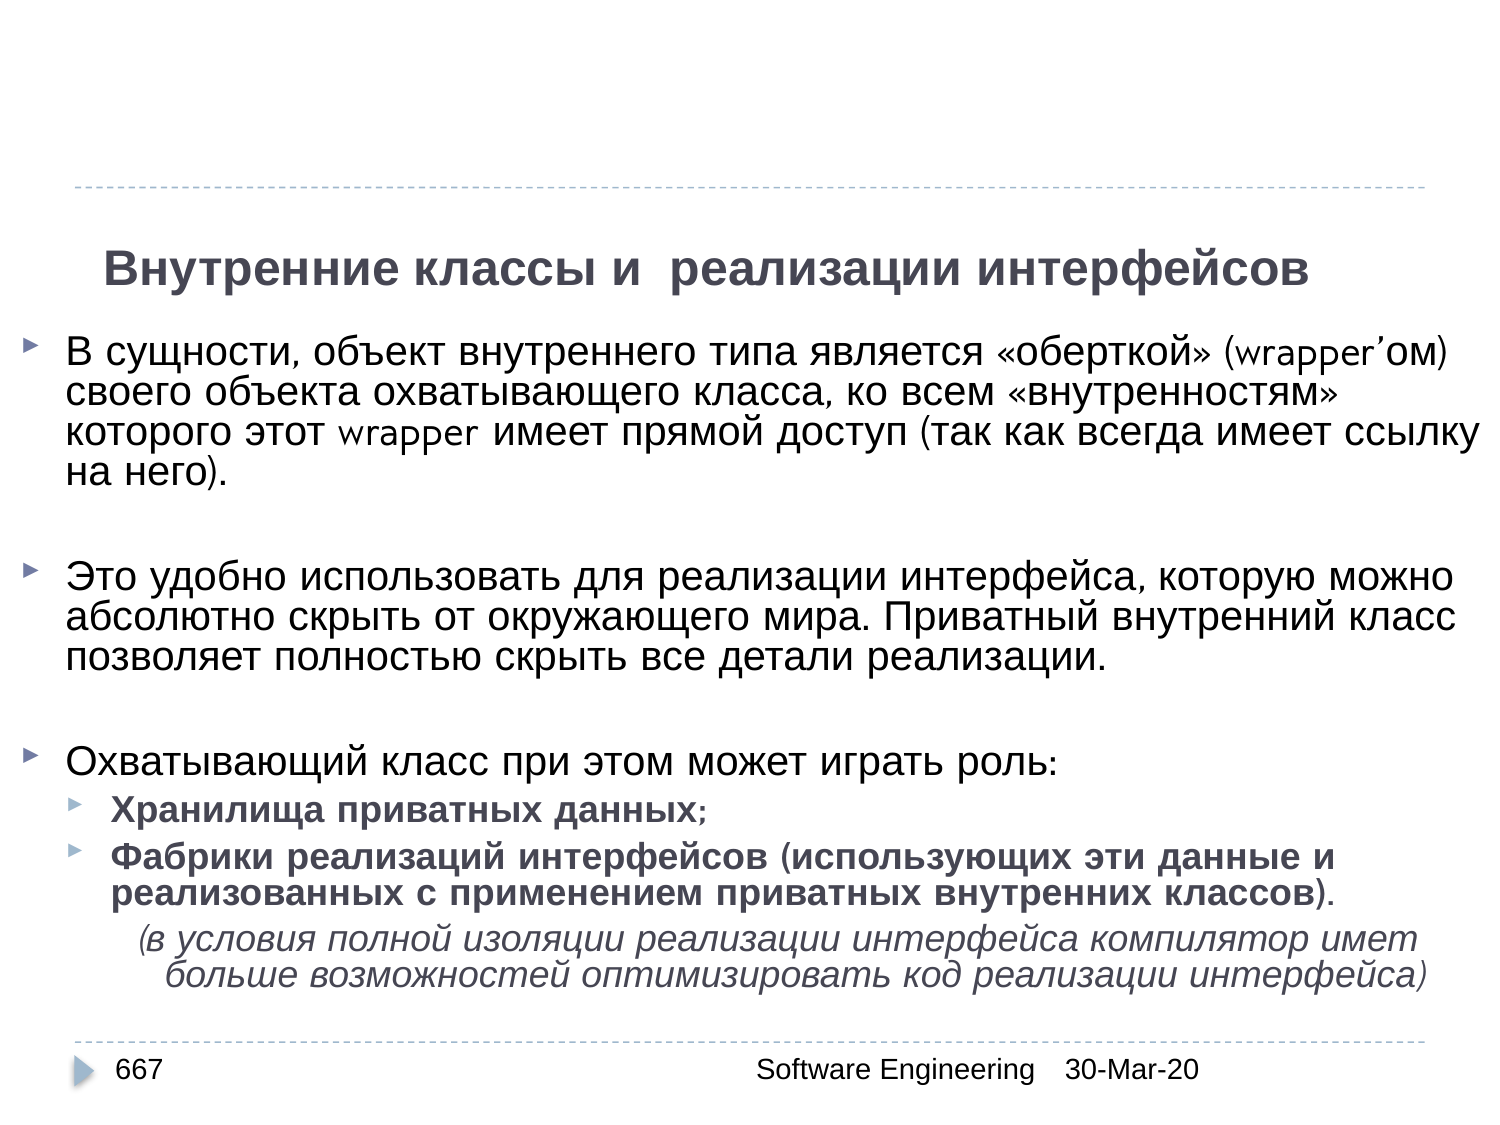

# Внутренние классы и  реализации интерфейсов
В сущности, объект внутреннего типа является «оберткой» (wrapper’ом) своего объекта охватывающего класса, ко всем «внутренностям» которого этот wrapper имеет прямой доступ (так как всегда имеет ссылку на него).

Это удобно использовать для реализации интерфейса, которую можно абсолютно скрыть от окружающего мира. Приватный внутренний класс позволяет полностью скрыть все детали реализации.

Охватывающий класс при этом может играть роль:
Хранилища приватных данных;
Фабрики реализаций интерфейсов (использующих эти данные и реализованных с применением приватных внутренних классов).
(в условия полной изоляции реализации интерфейса компилятор имет больше возможностей оптимизировать код реализации интерфейса)
667
Software Engineering
30-Mar-20